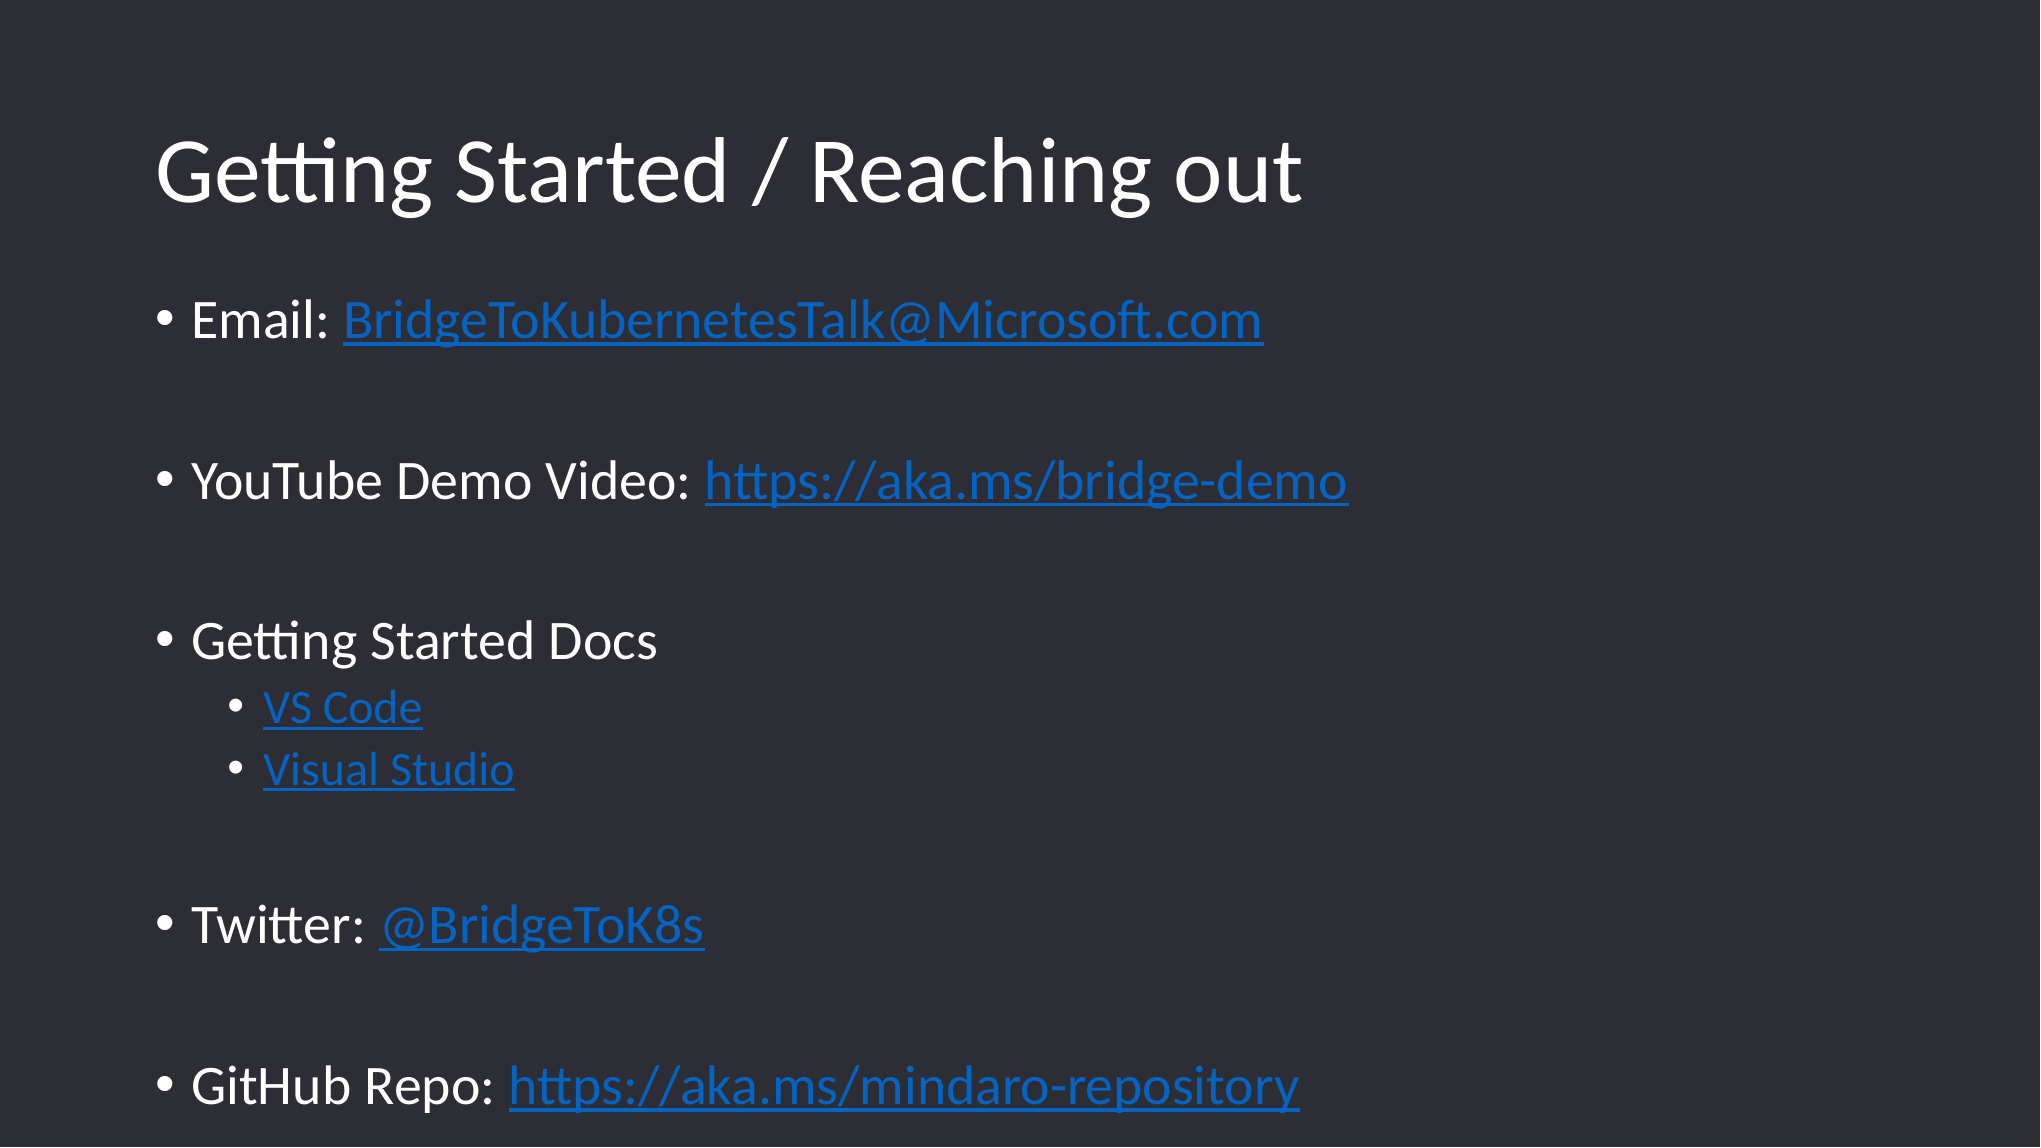

# Getting Started / Reaching out
Email: BridgeToKubernetesTalk@Microsoft.com

YouTube Demo Video: https://aka.ms/bridge-demo

Getting Started Docs
VS Code
Visual Studio

Twitter: @BridgeToK8s

GitHub Repo: https://aka.ms/mindaro-repository